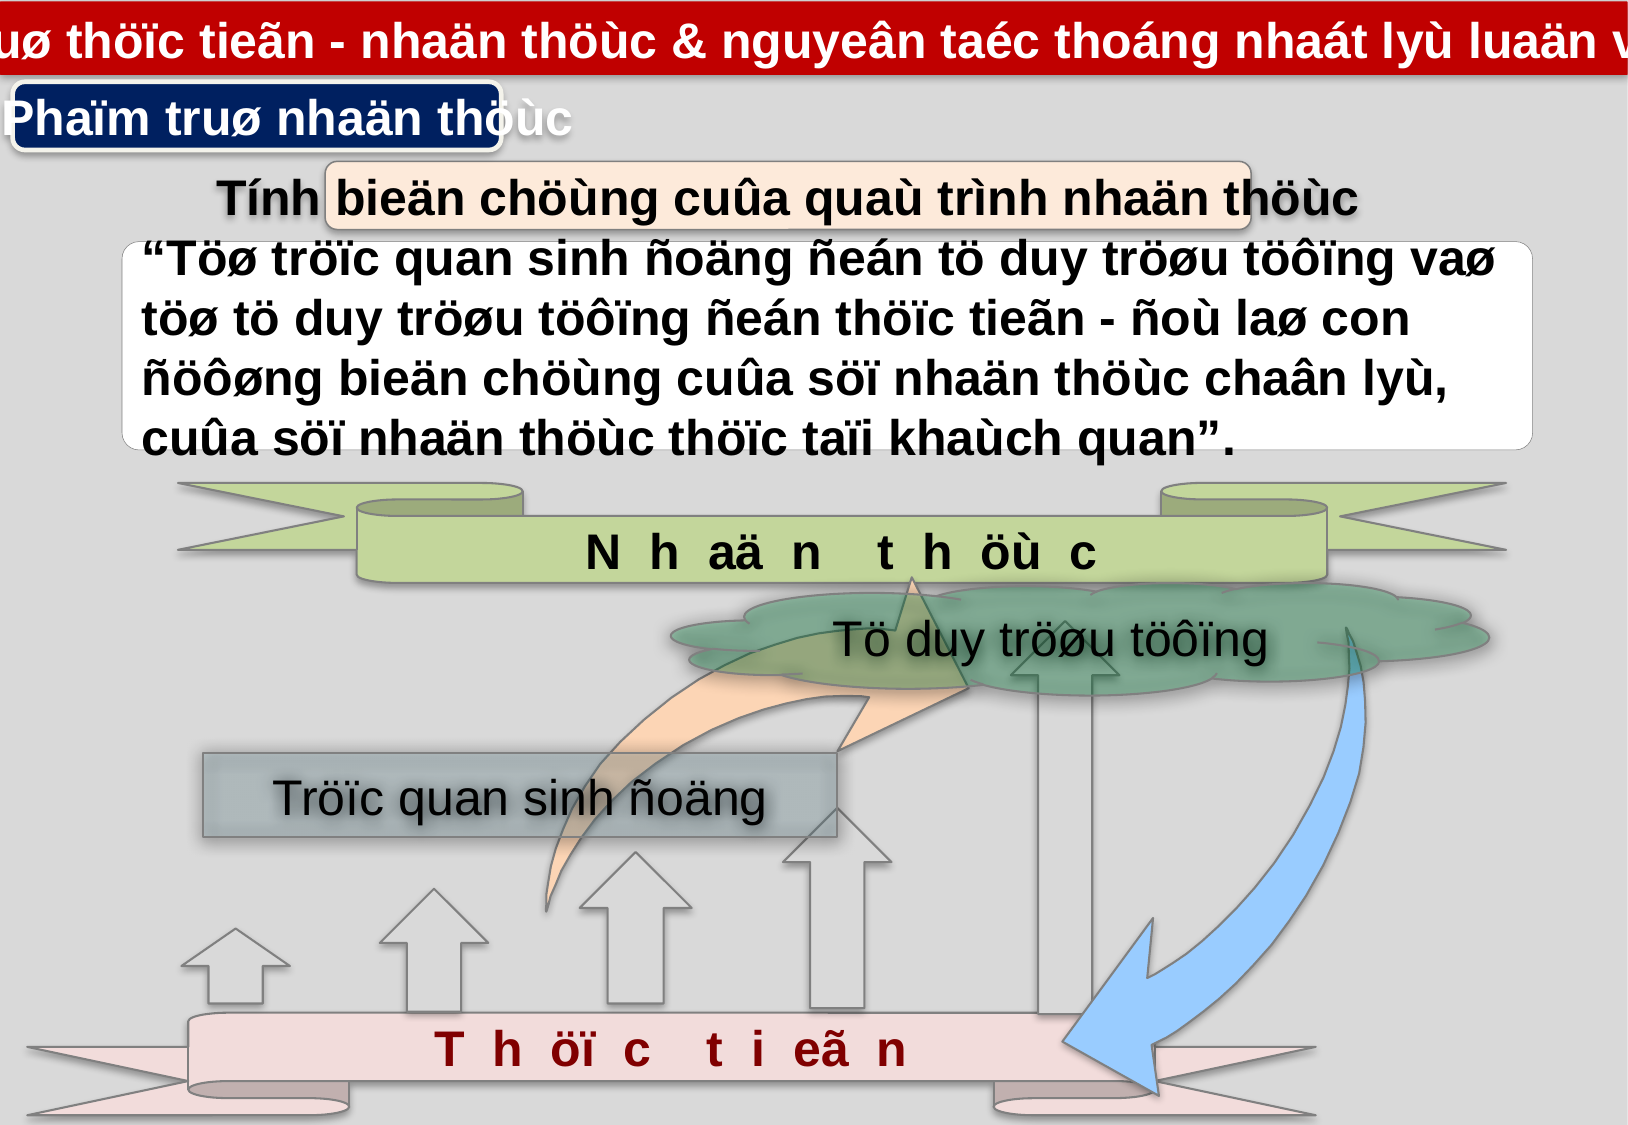

3. Phaïm truø thöïc tieãn - nhaän thöùc & nguyeân taéc thoáng nhaát lyù luaän vaø th.tieãn
b) Phaïm truø nhaän thöùc
Tính bieän chöùng cuûa quaù trình nhaän thöùc
“Töø tröïc quan sinh ñoäng ñeán tö duy tröøu töôïng vaø töø tö duy tröøu töôïng ñeán thöïc tieãn - ñoù laø con ñöôøng bieän chöùng cuûa söï nhaän thöùc chaân lyù, cuûa söï nhaän thöùc thöïc taïi khaùch quan”.
N  h  aä  n    t  h  öù  c
Tö duy tröøu töôïng

Tröïc quan sinh ñoäng

T  h  öï  c    t  i  eã  n